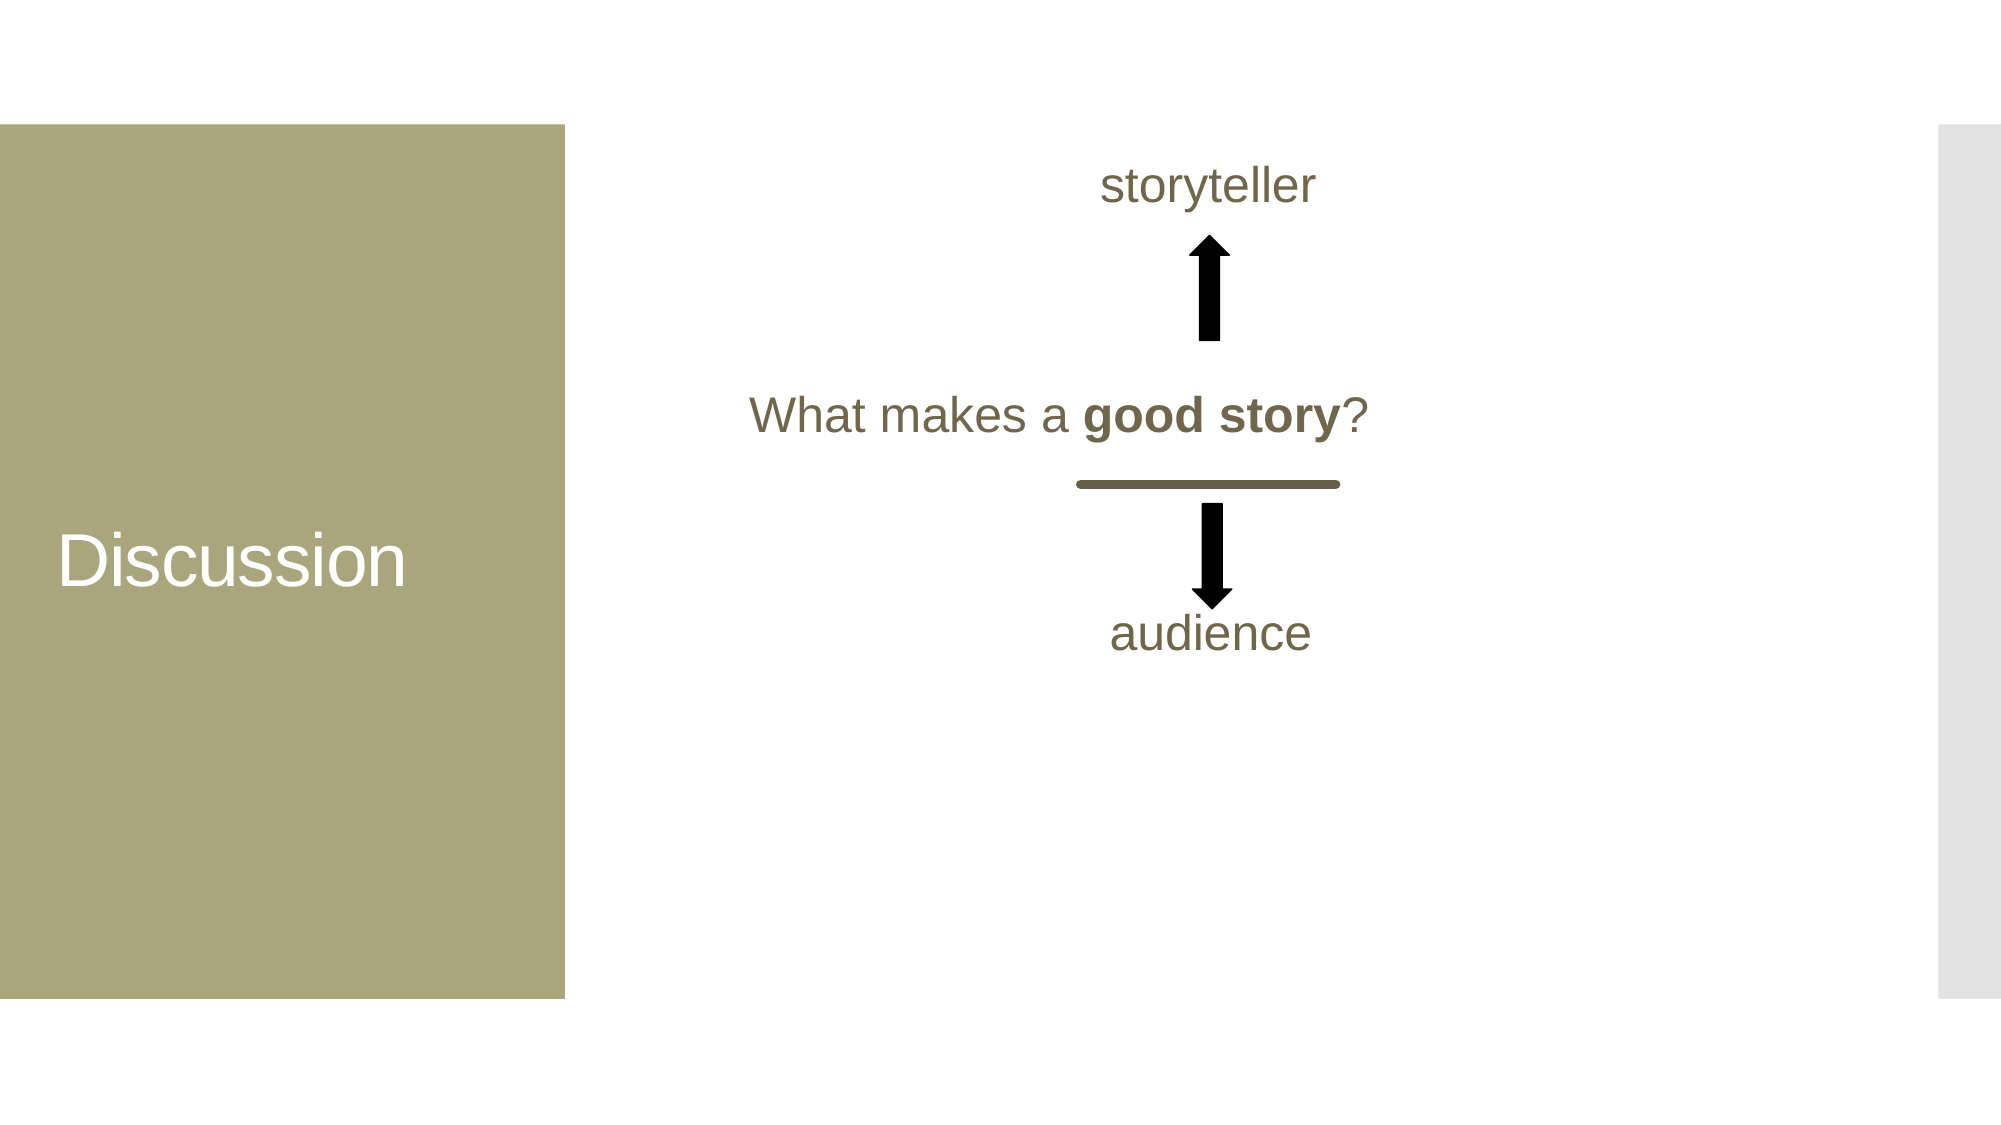

storyteller

Discussion

What makes a good story?

audience